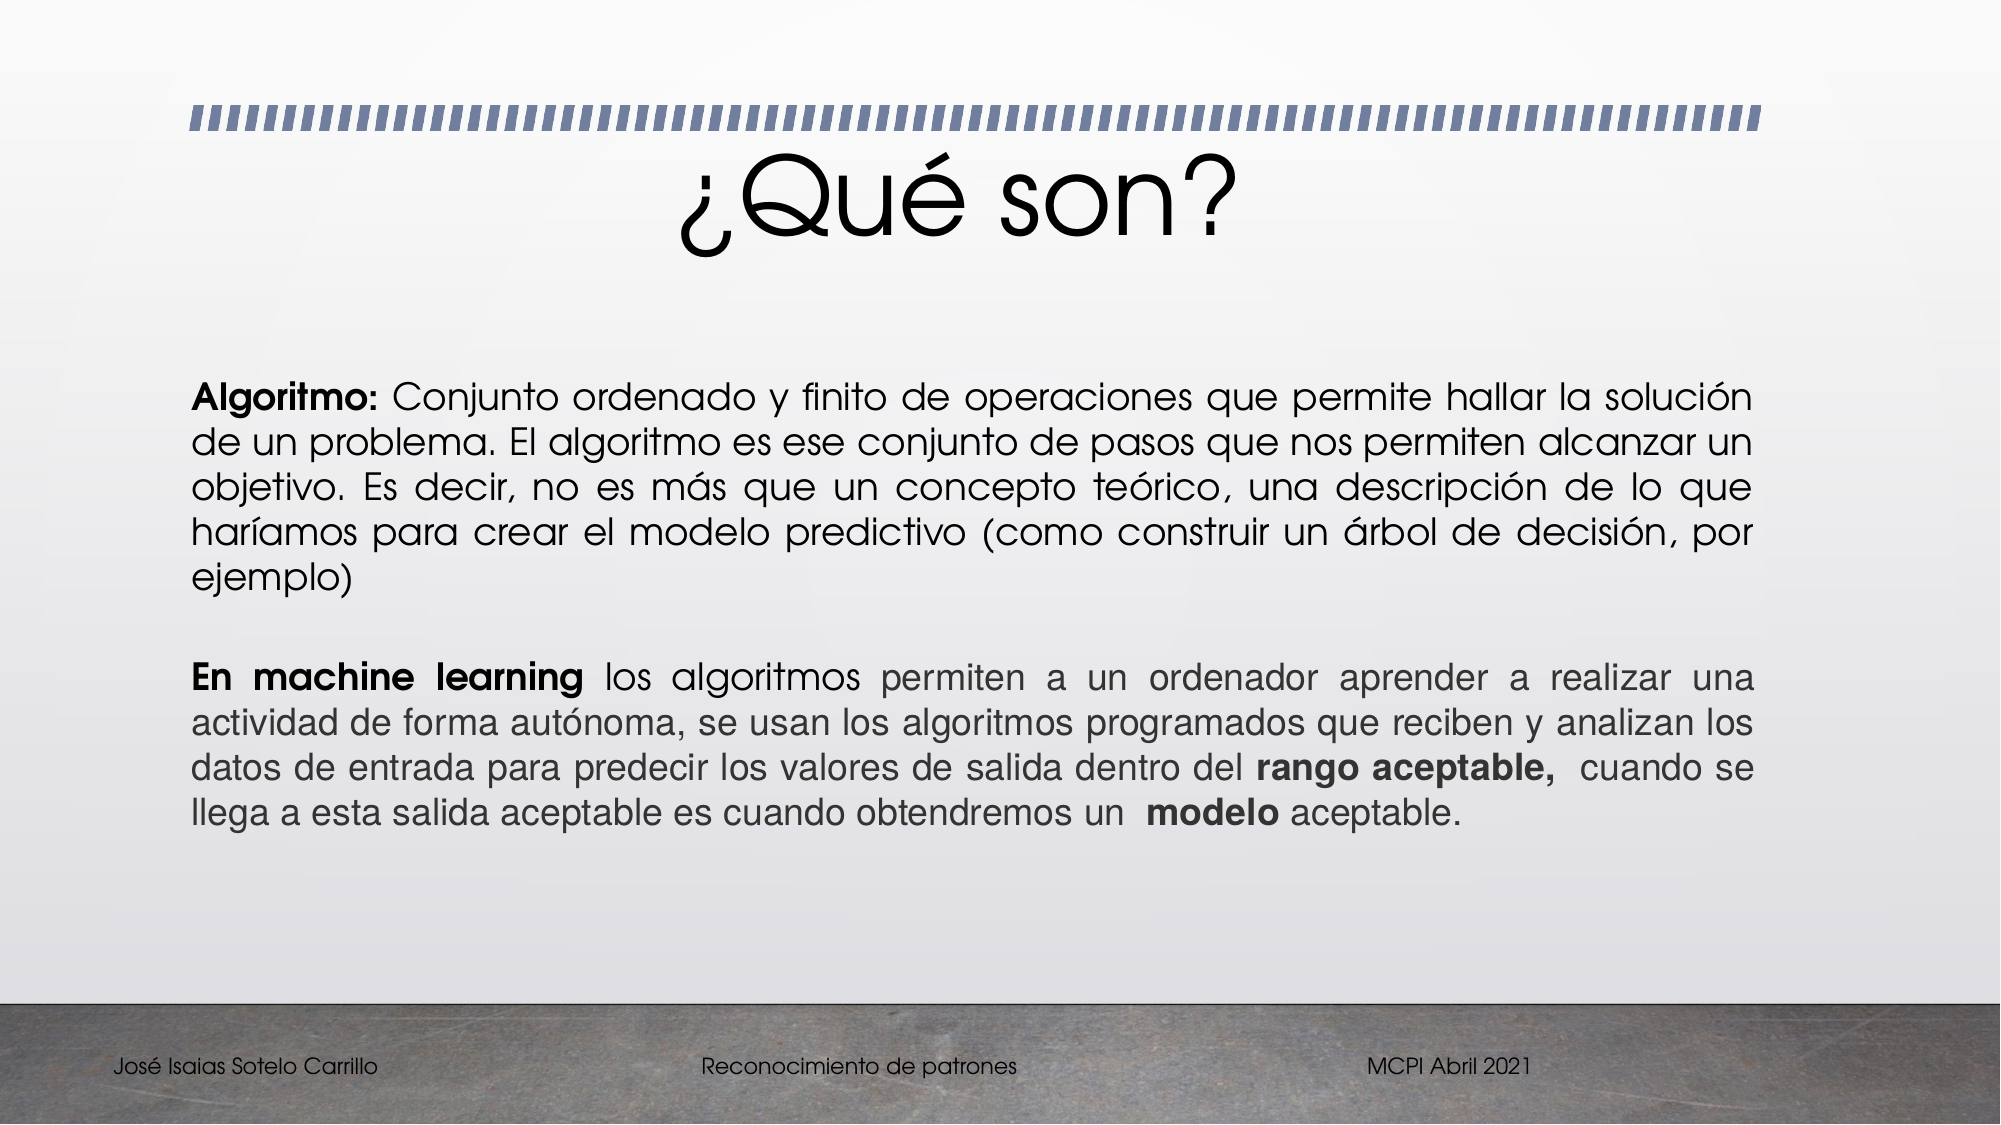

# ¿Qué son?
Algoritmo: Conjunto ordenado y finito de operaciones que permite hallar la solución de un problema. El algoritmo es ese conjunto de pasos que nos permiten alcanzar un objetivo. Es decir, no es más que un concepto teórico, una descripción de lo que haríamos para crear el modelo predictivo (como construir un árbol de decisión, por ejemplo)
En machine learning los algoritmos permiten a un ordenador aprender a realizar una actividad de forma autónoma, se usan los algoritmos programados que reciben y analizan los datos de entrada para predecir los valores de salida dentro del rango aceptable,  cuando se llega a esta salida aceptable es cuando obtendremos un  modelo aceptable.
José Isaias Sotelo Carrillo
MCPI Abril 2021
Reconocimiento de patrones